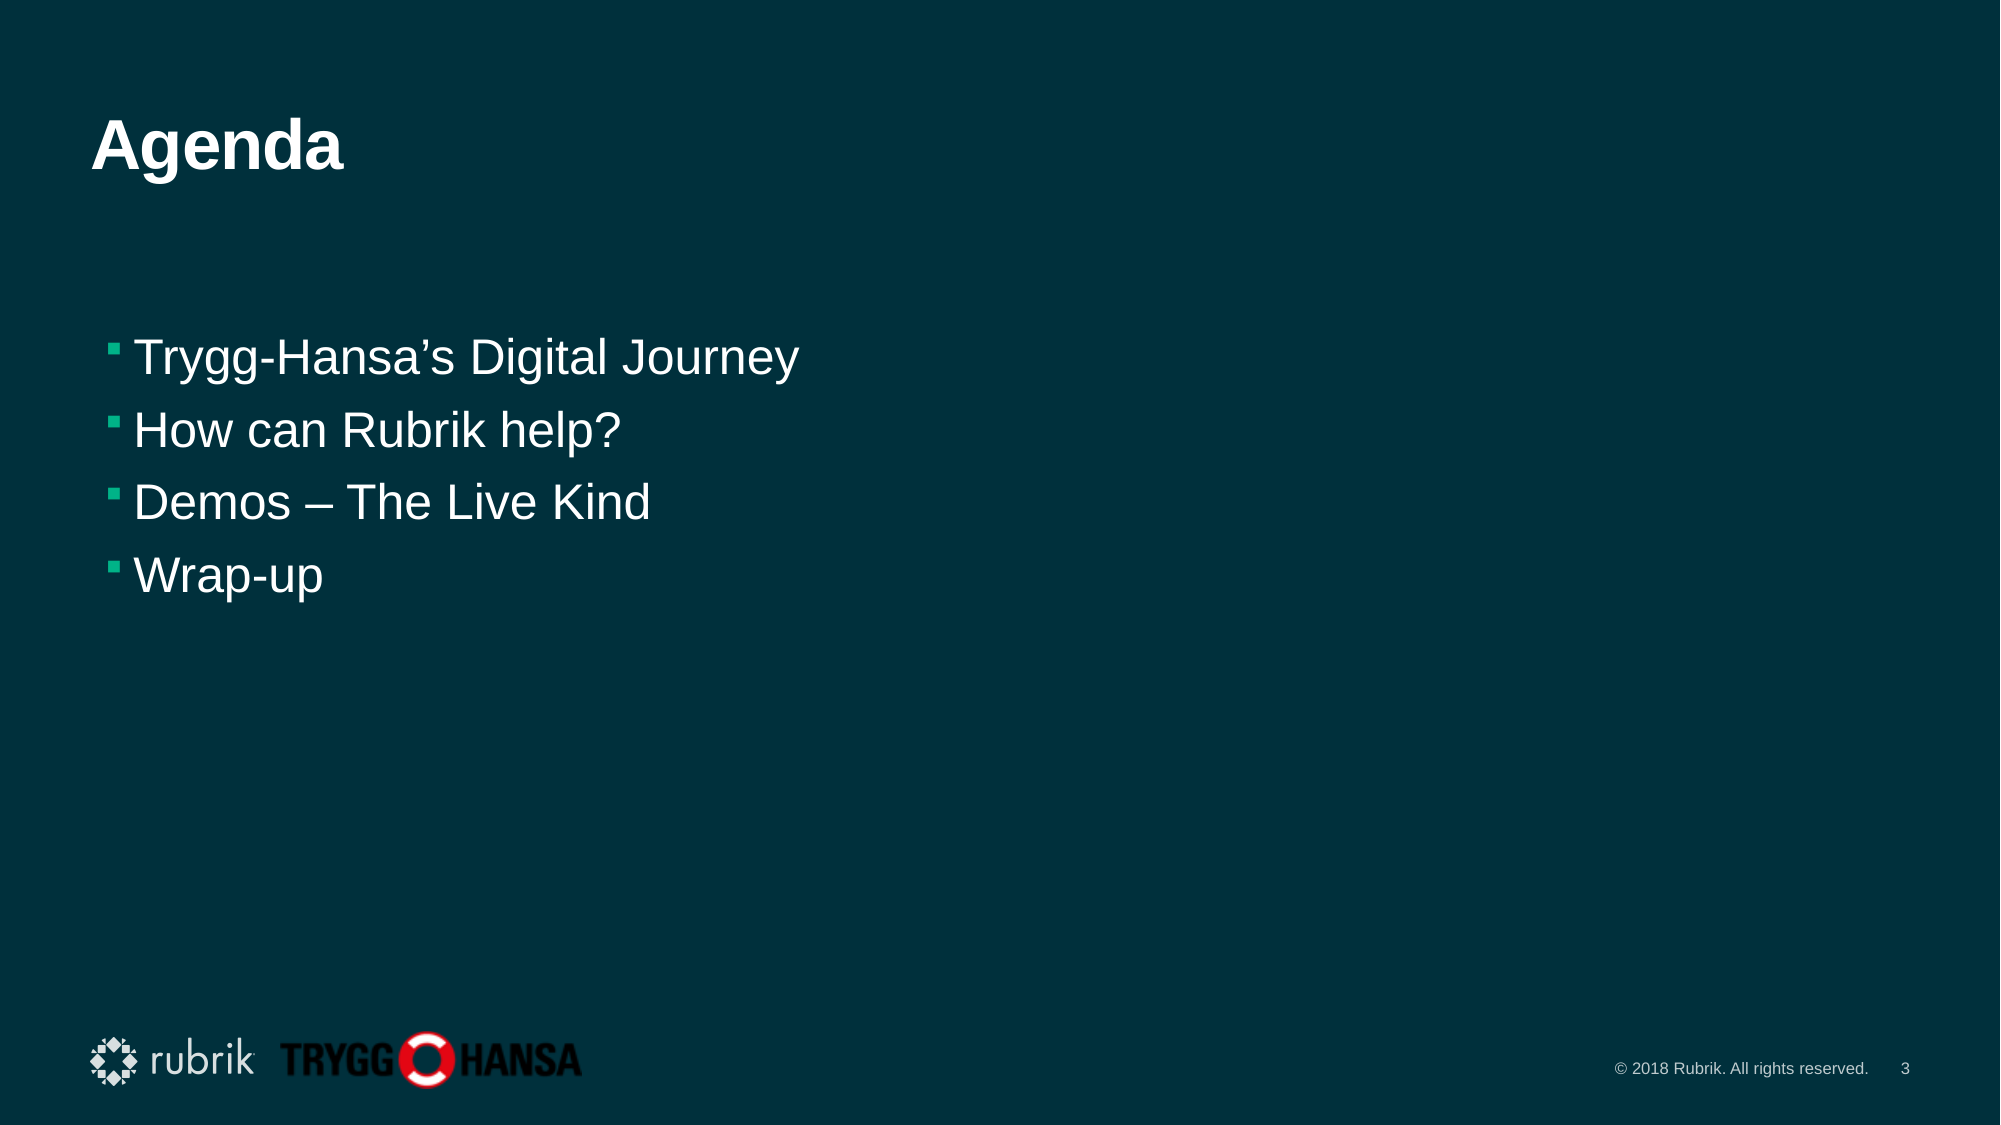

# Agenda
Trygg-Hansa’s Digital Journey
How can Rubrik help?
Demos – The Live Kind
Wrap-up